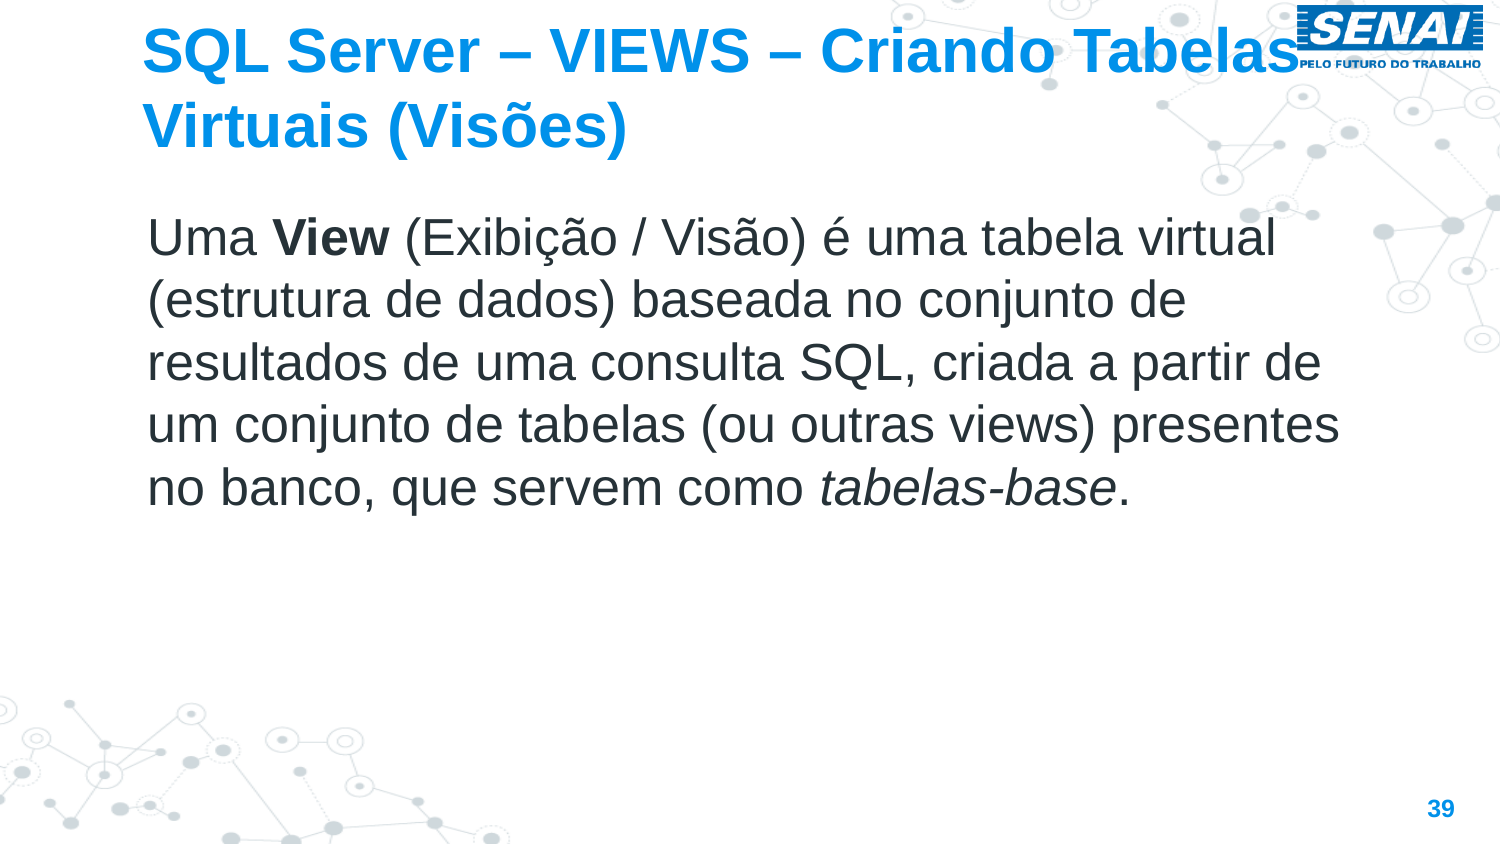

# SQL Server – VIEWS – Criando Tabelas Virtuais (Visões)
Uma View (Exibição / Visão) é uma tabela virtual (estrutura de dados) baseada no conjunto de resultados de uma consulta SQL, criada a partir de um conjunto de tabelas (ou outras views) presentes no banco, que servem como tabelas-base.
39